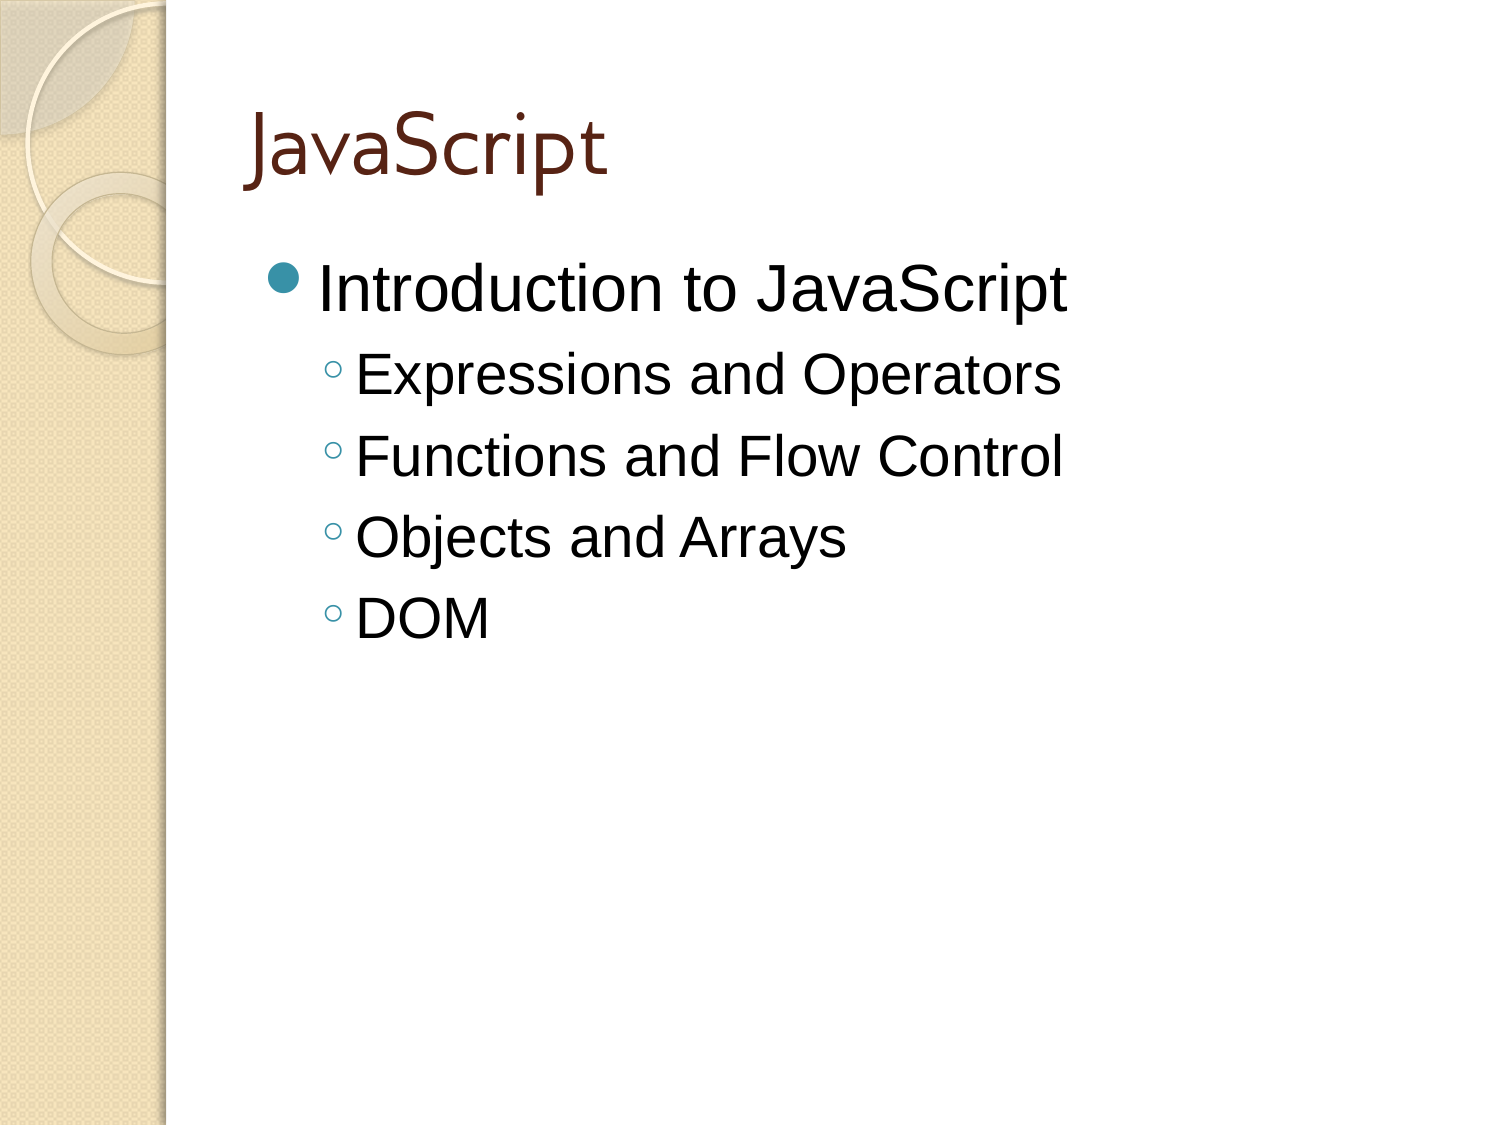

# JavaScript
Introduction to JavaScript
Expressions and Operators
Functions and Flow Control
Objects and Arrays
DOM